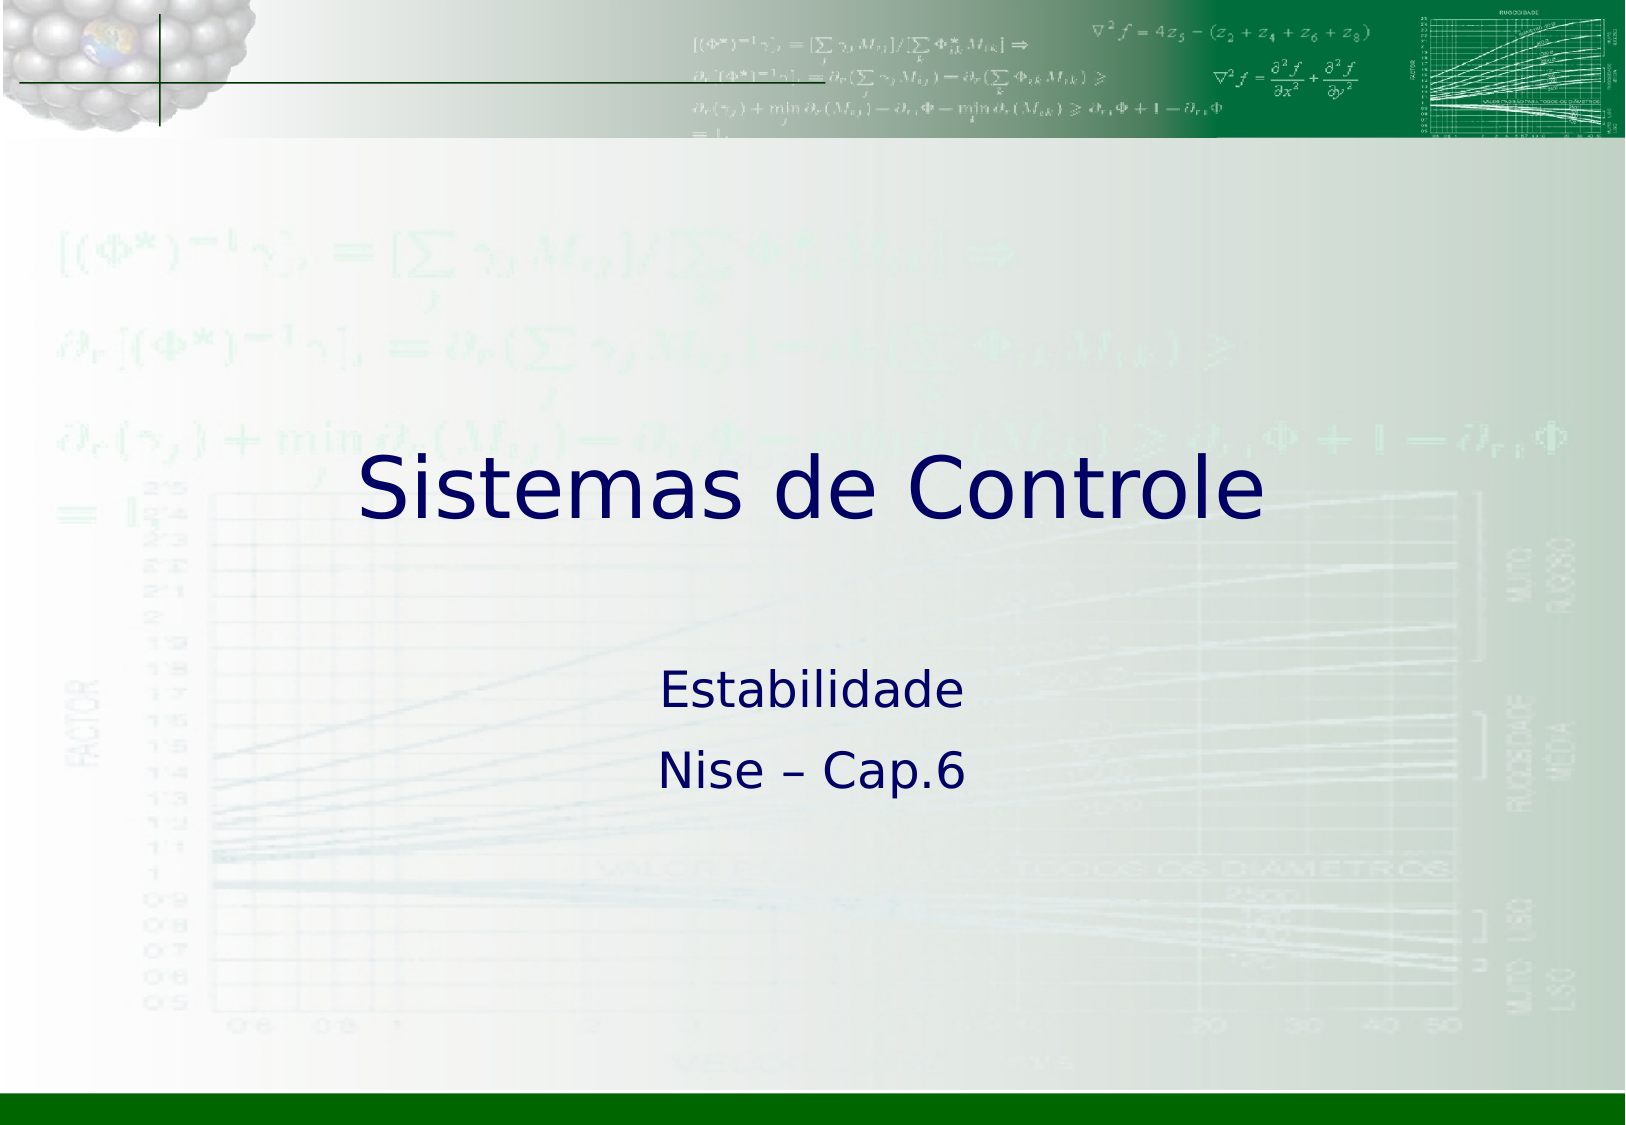

# Sistemas de Controle
Estabilidade
Nise – Cap.6